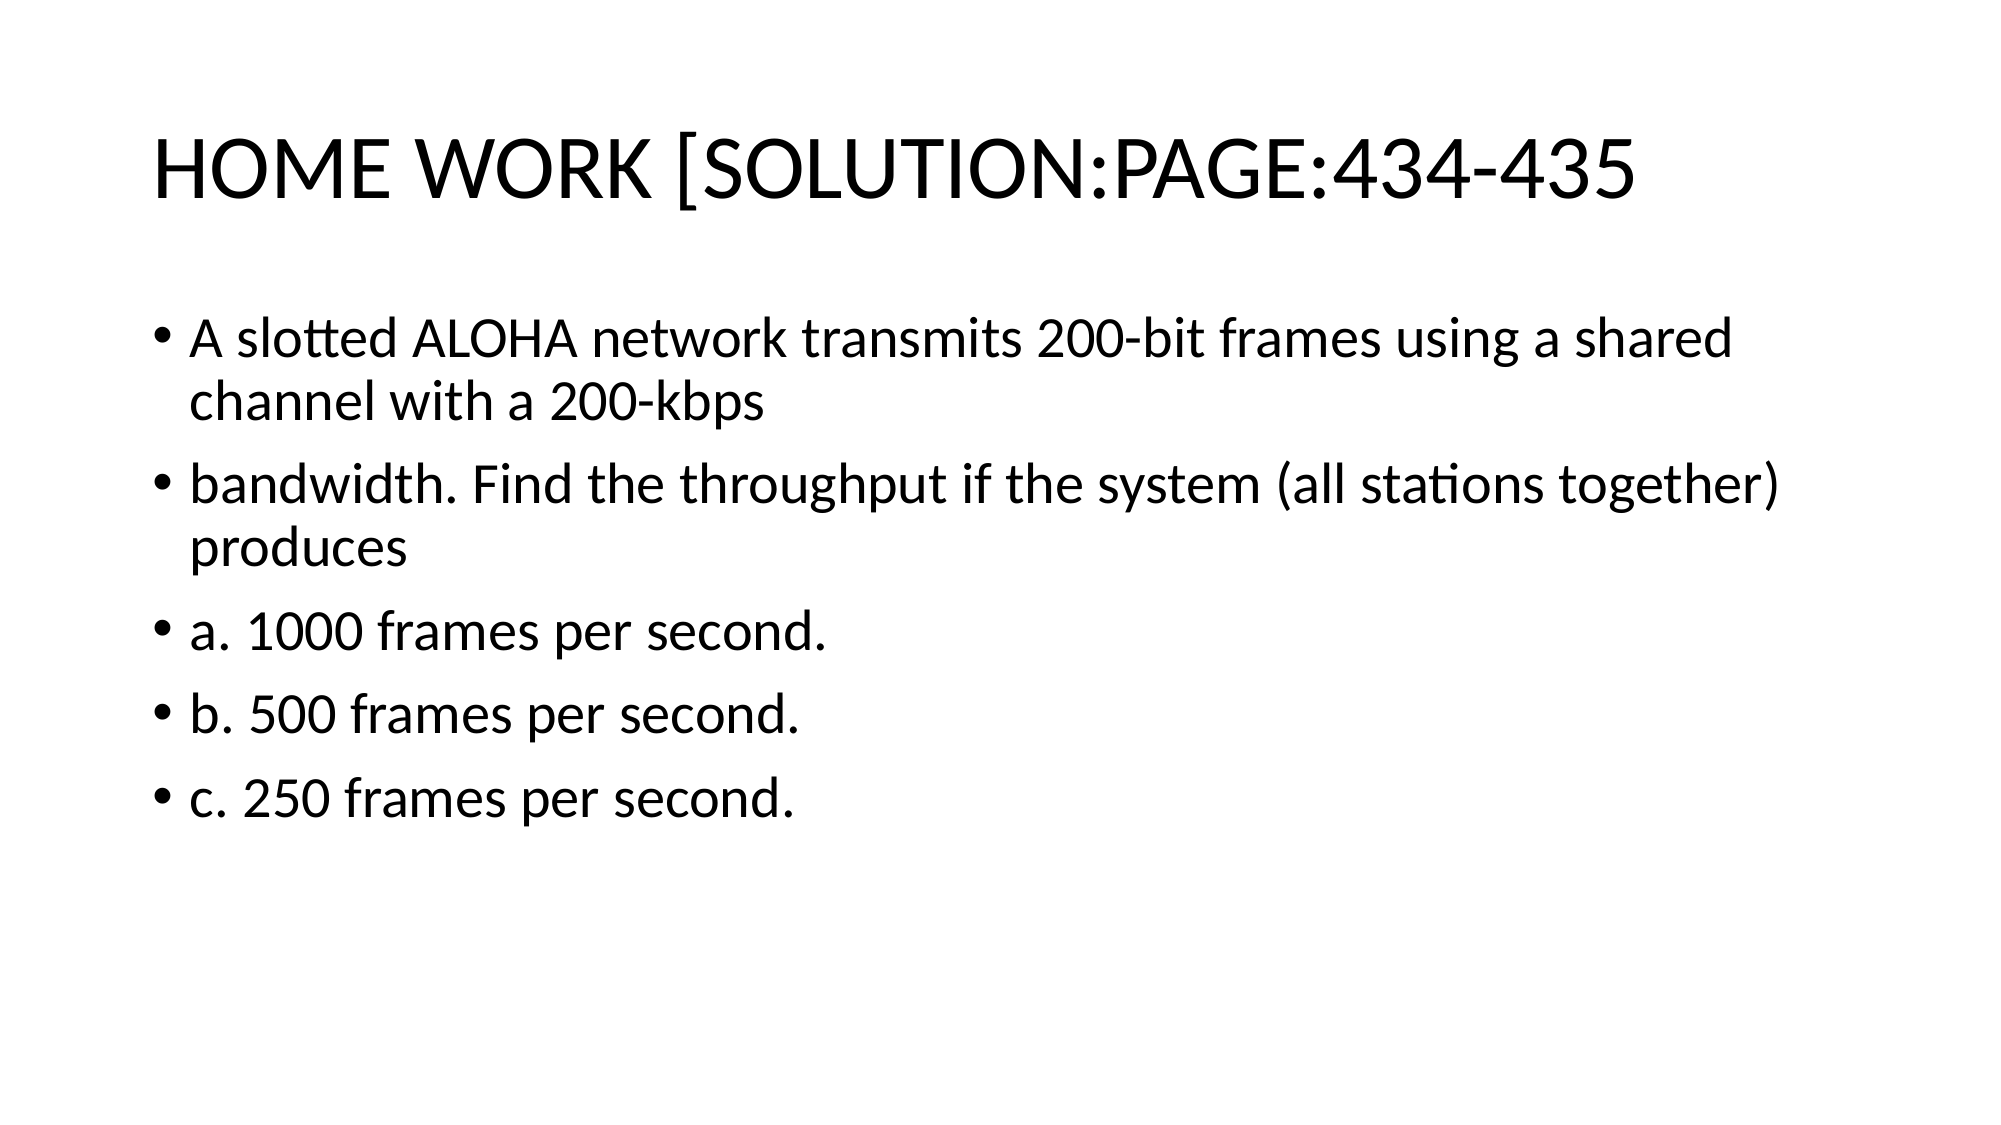

# HOME WORK [SOLUTION:PAGE:434-435
A slotted ALOHA network transmits 200-bit frames using a shared channel with a 200-kbps
bandwidth. Find the throughput if the system (all stations together) produces
a. 1000 frames per second.
b. 500 frames per second.
c. 250 frames per second.